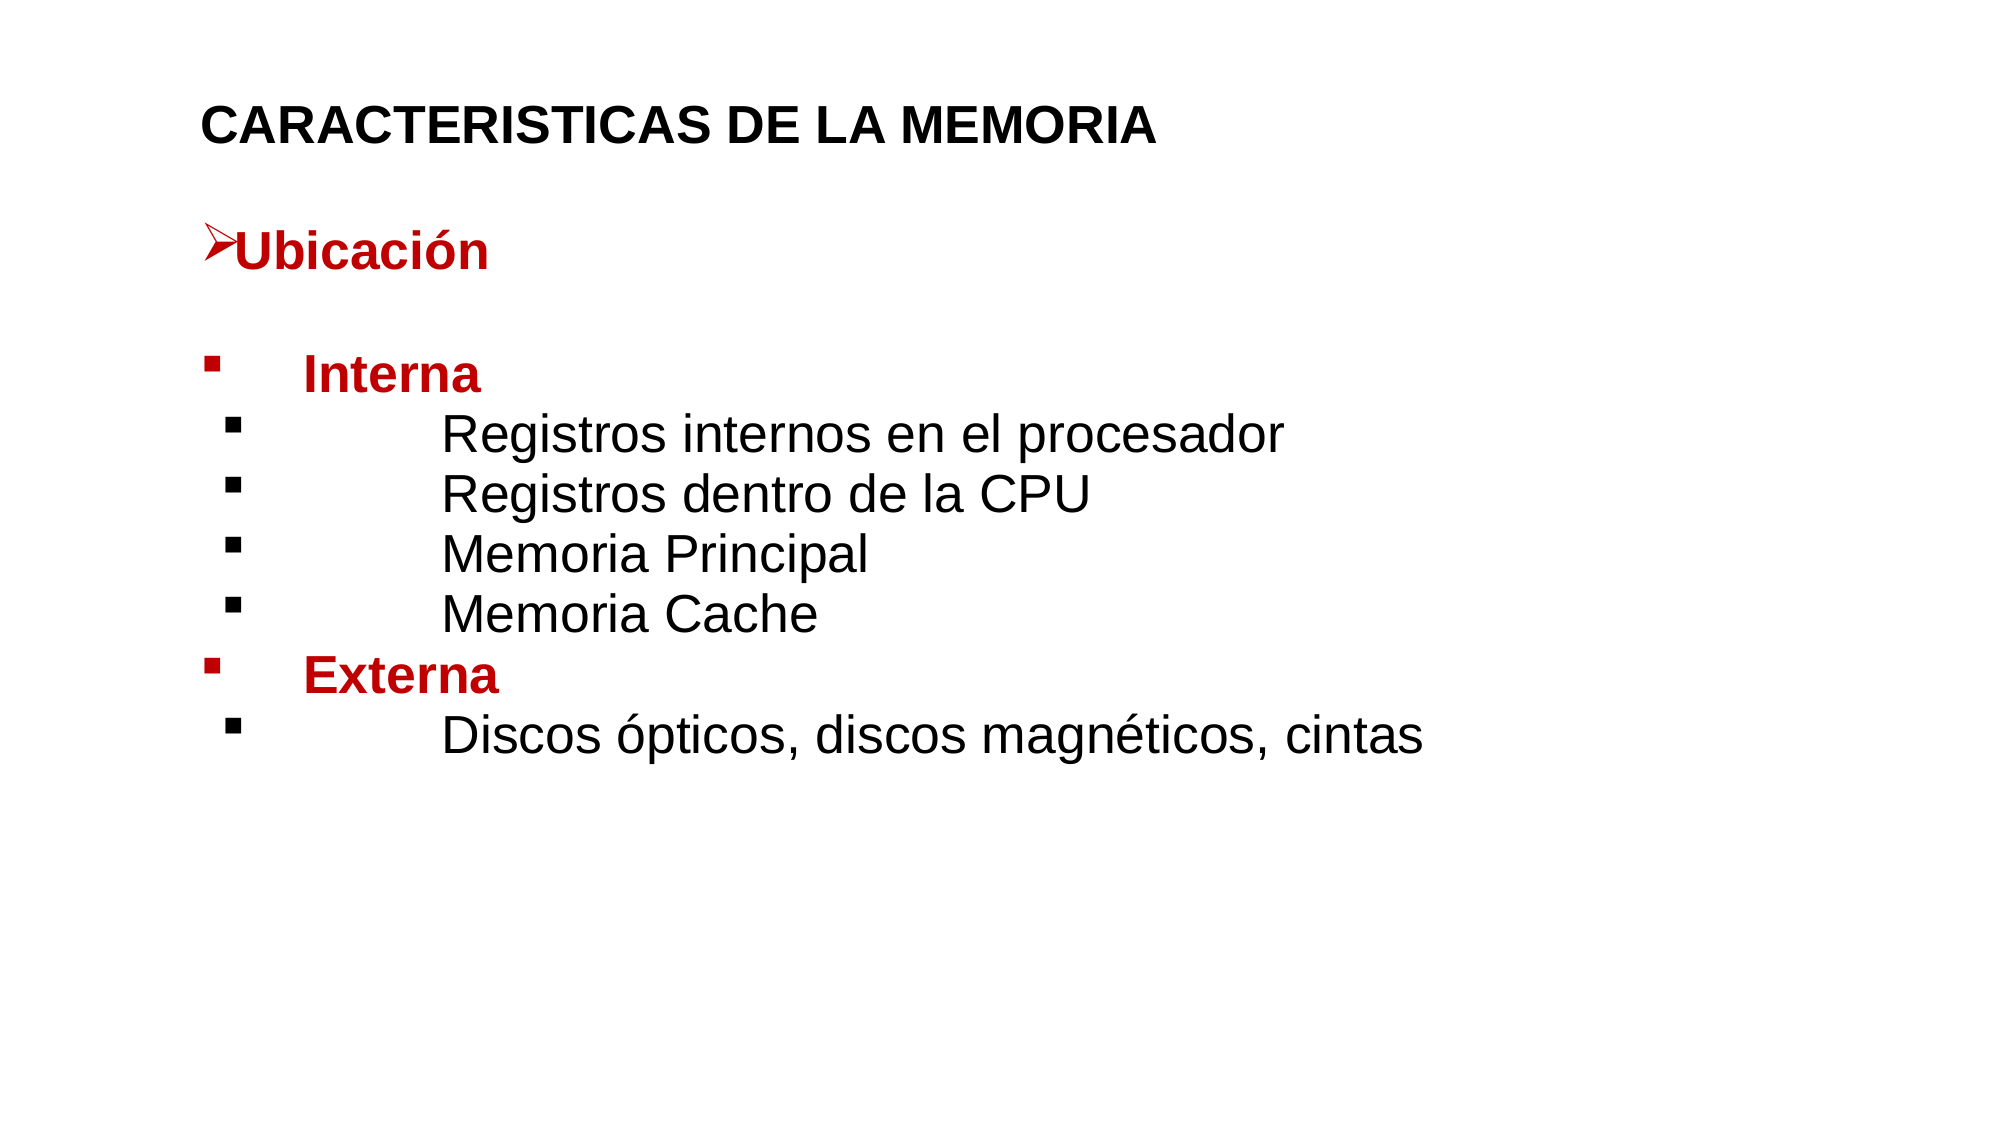

CARACTERISTICAS DE LA MEMORIA

Ubicación

Interna
Registros internos en el procesador
Registros dentro de la CPU
Memoria Principal
Memoria Cache
Externa
Discos ópticos, discos magnéticos, cintas